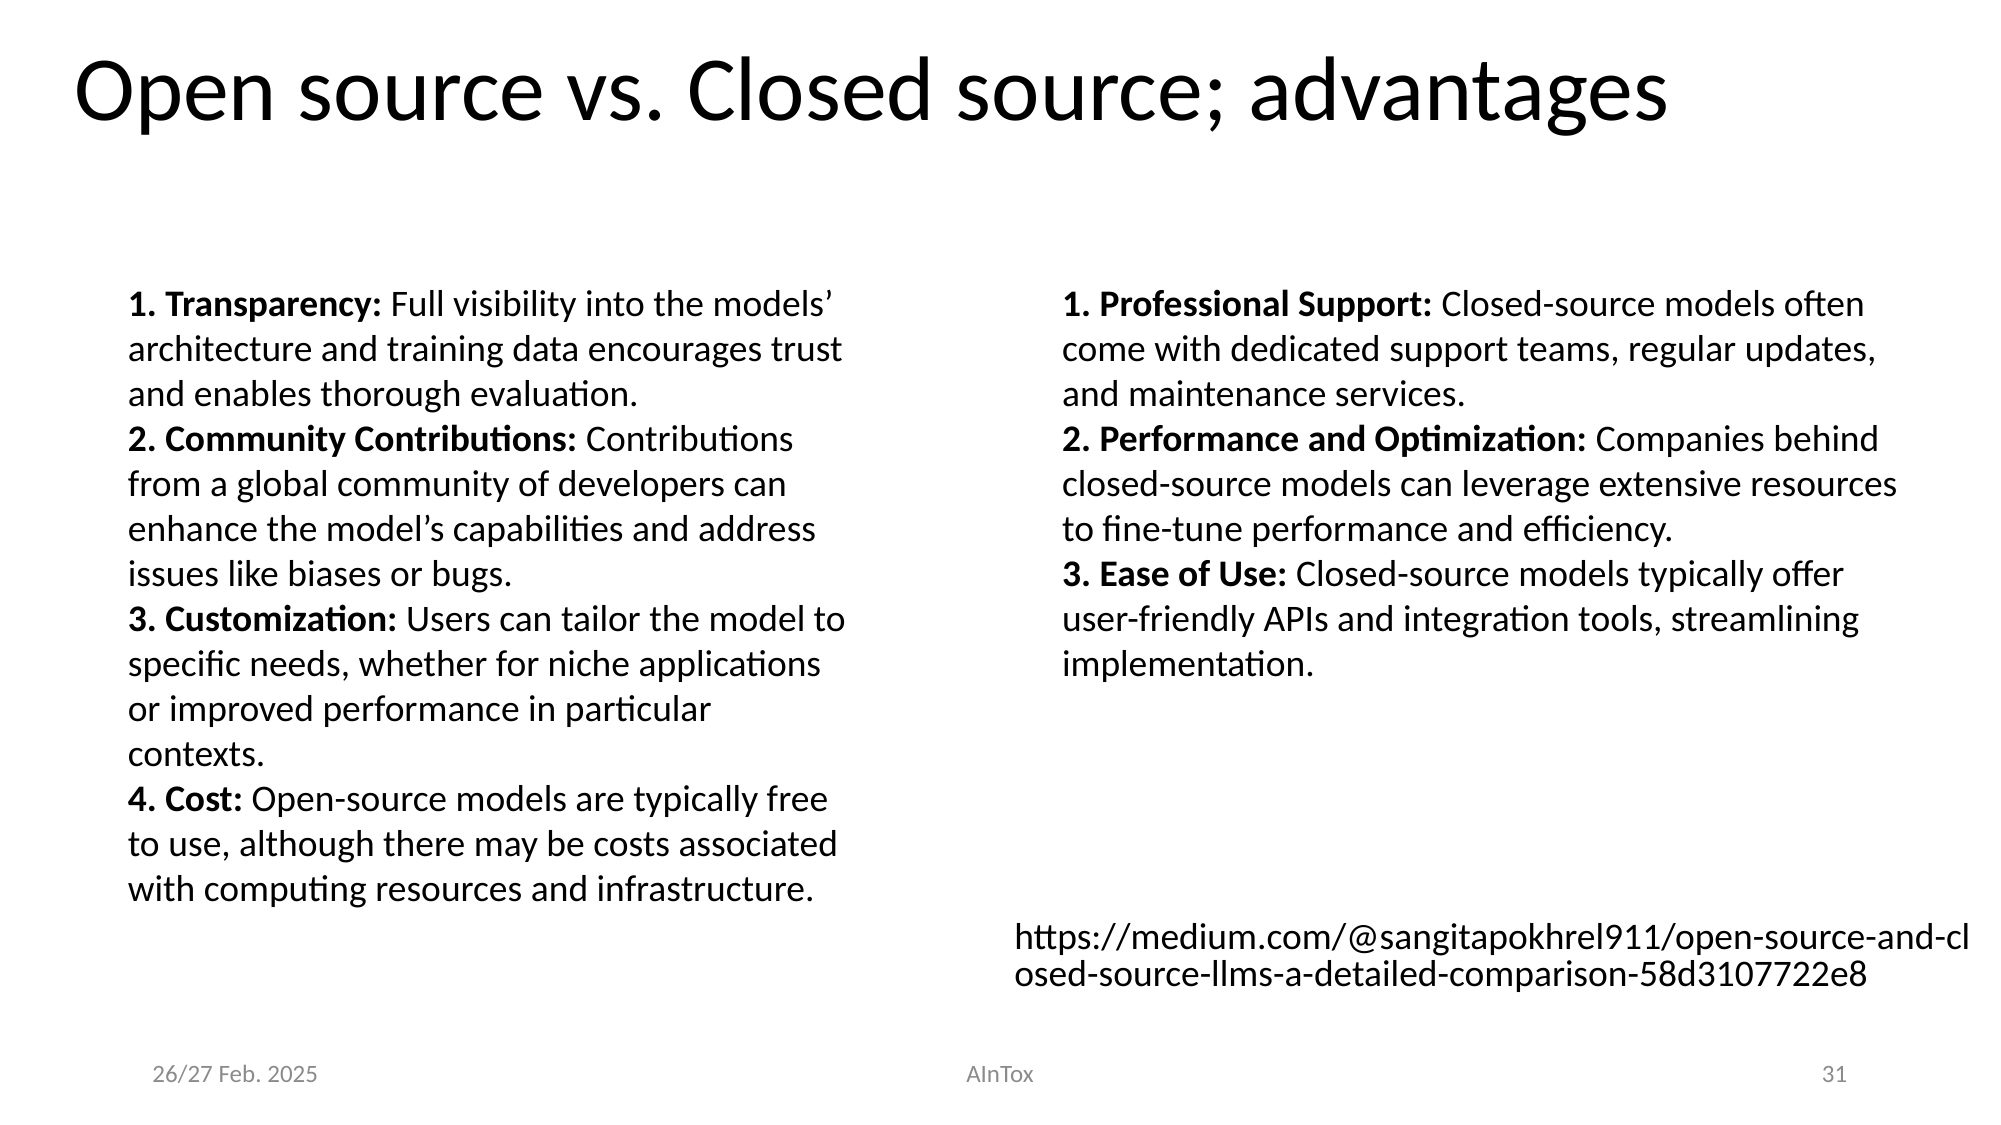

# Open source vs. Closed source; advantages
1. Transparency: Full visibility into the models’ architecture and training data encourages trust and enables thorough evaluation.
2. Community Contributions: Contributions from a global community of developers can enhance the model’s capabilities and address issues like biases or bugs.
3. Customization: Users can tailor the model to specific needs, whether for niche applications or improved performance in particular contexts.
4. Cost: Open-source models are typically free to use, although there may be costs associated with computing resources and infrastructure.
1. Professional Support: Closed-source models often come with dedicated support teams, regular updates, and maintenance services.
2. Performance and Optimization: Companies behind closed-source models can leverage extensive resources to fine-tune performance and efficiency.
3. Ease of Use: Closed-source models typically offer user-friendly APIs and integration tools, streamlining implementation.
https://medium.com/@sangitapokhrel911/open-source-and-closed-source-llms-a-detailed-comparison-58d3107722e8
26/27 Feb. 2025
AInTox
31